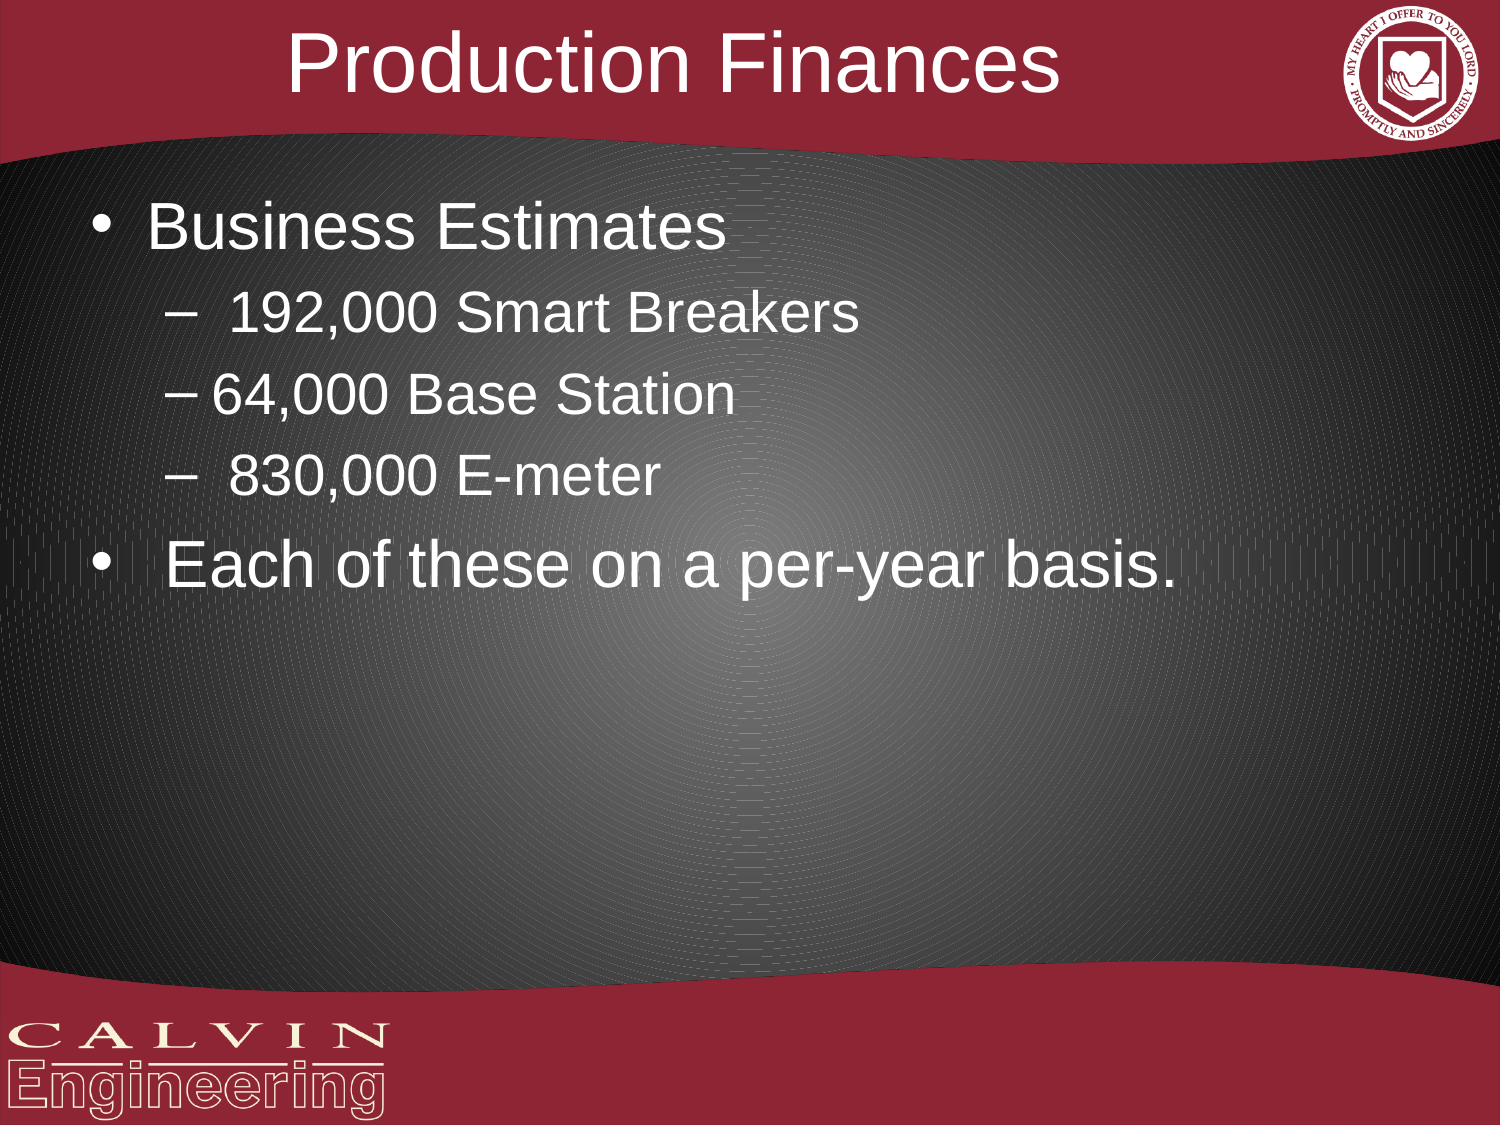

# Production Finances
Business Estimates
 192,000 Smart Breakers
64,000 Base Station
 830,000 E-meter
 Each of these on a per-year basis.